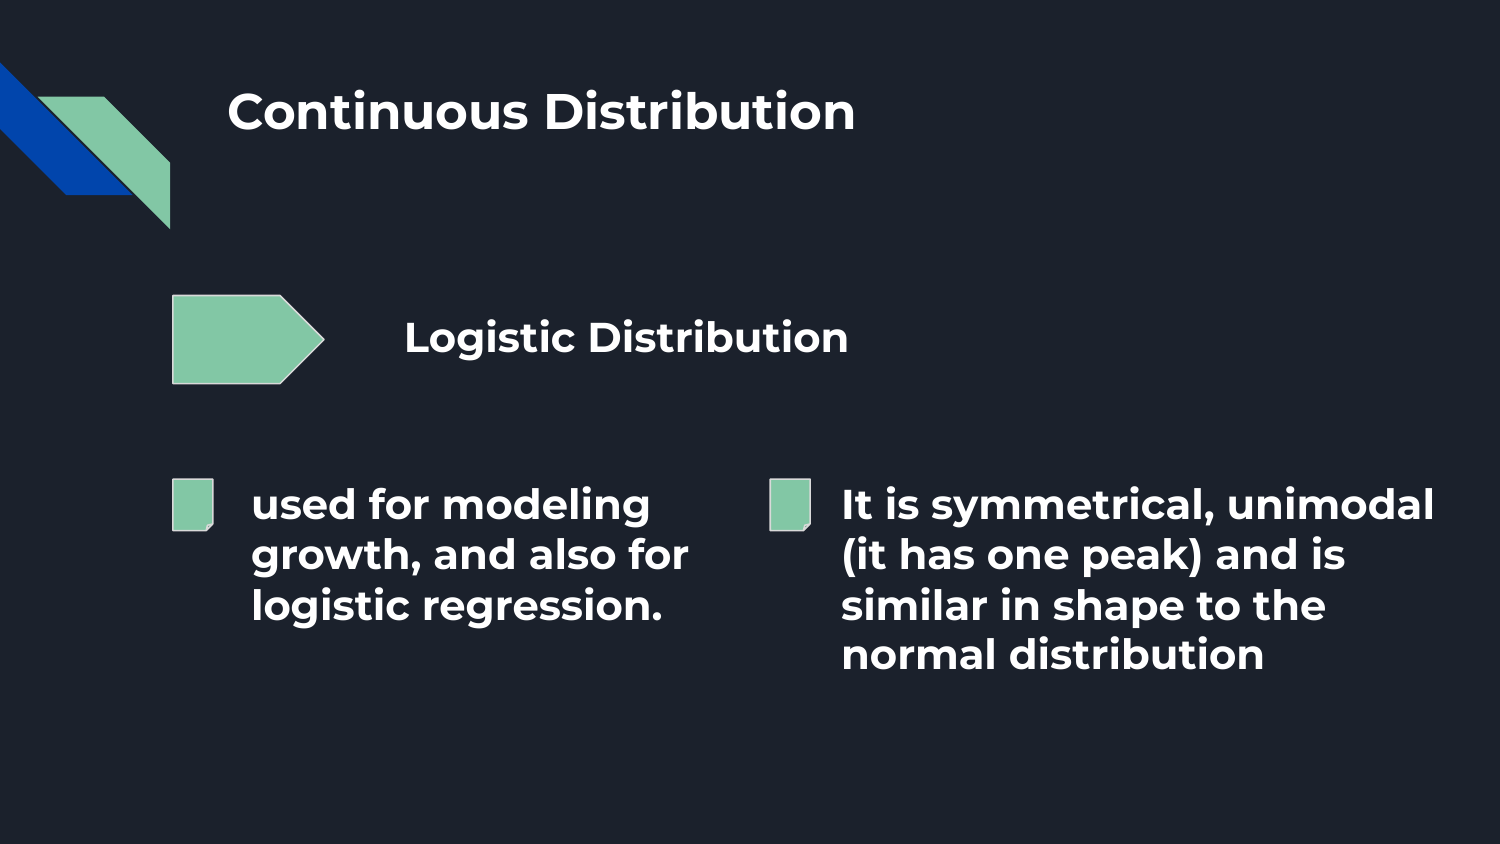

# Continuous Distribution

Logistic Distribution

used for modeling growth, and also for logistic regression.
It is symmetrical, unimodal (it has one peak) and is similar in shape to the normal distribution